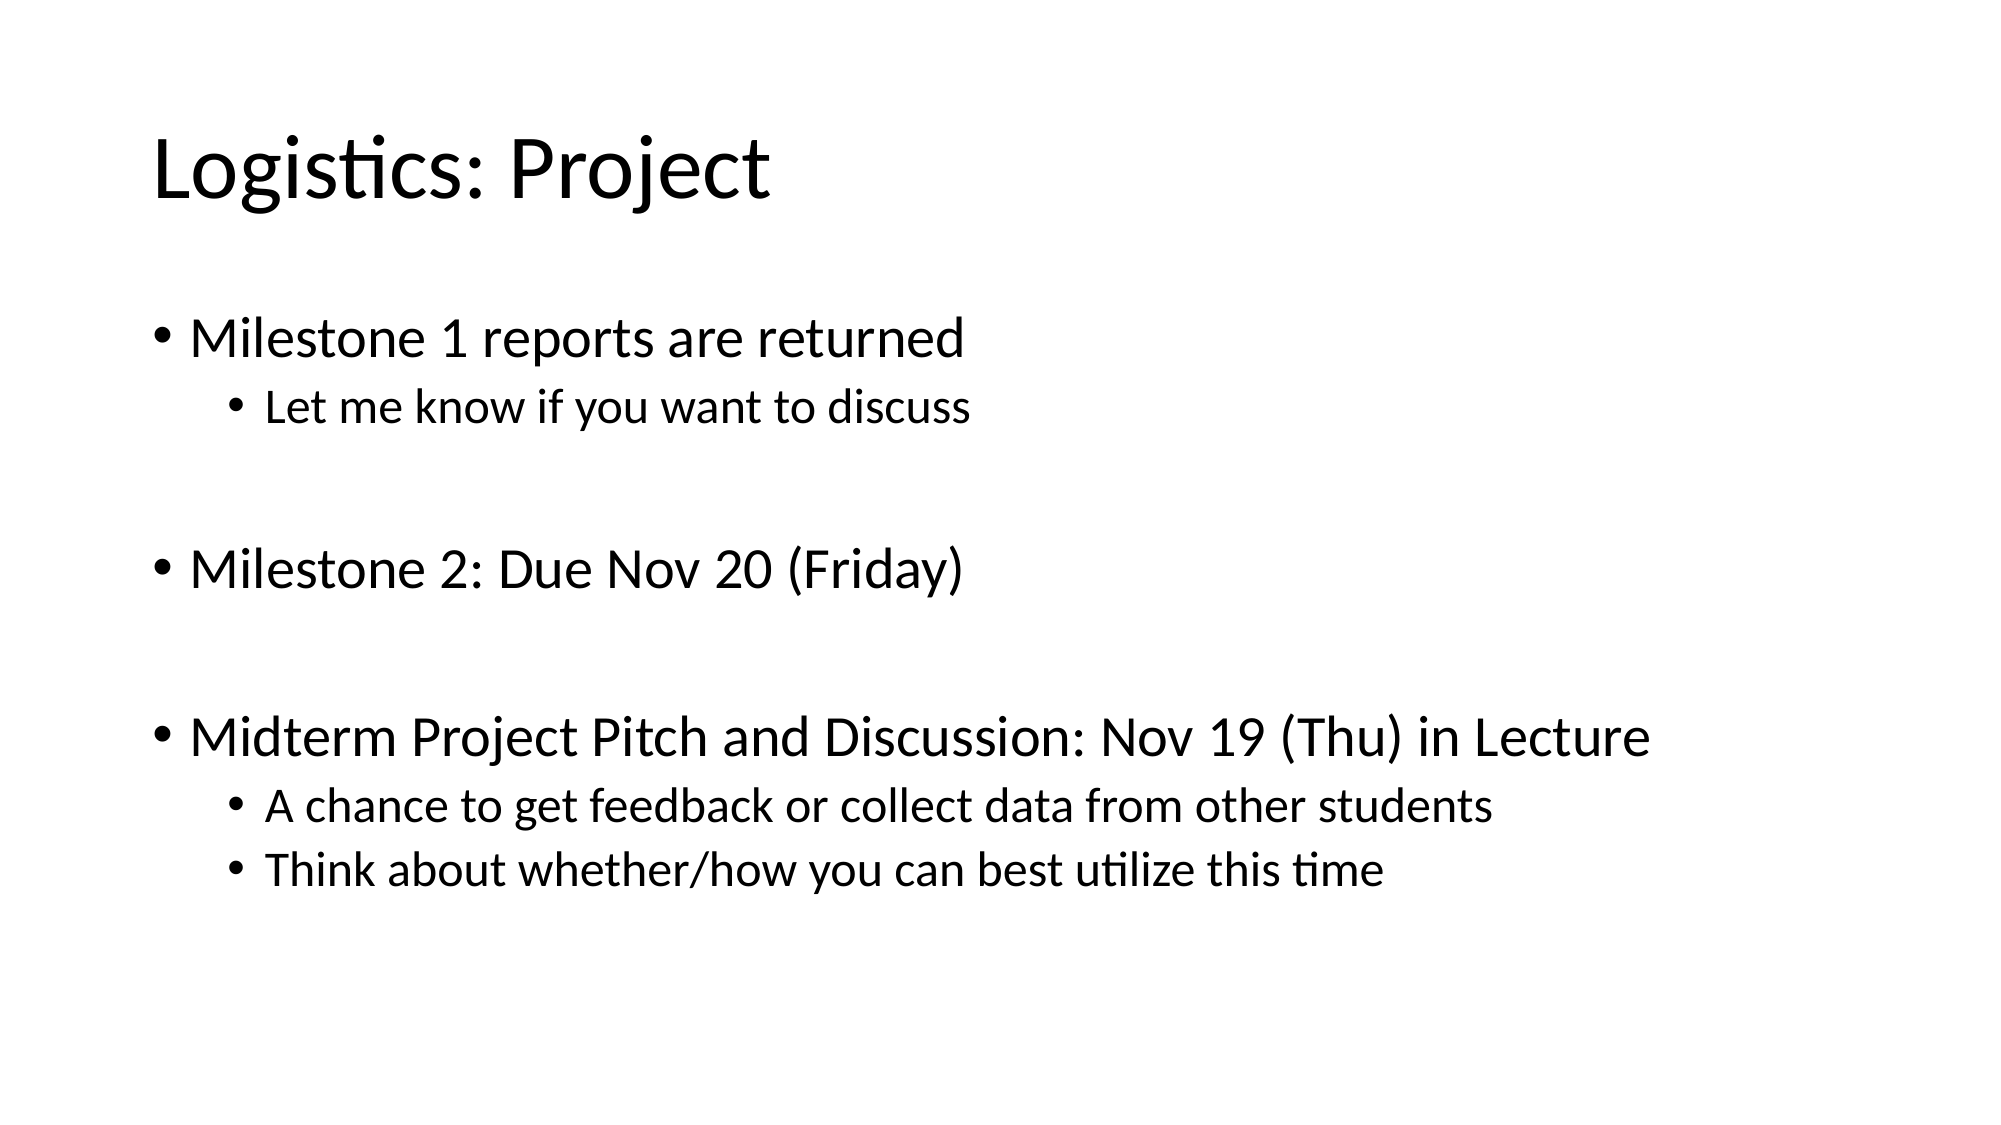

# Logistics: Project
Milestone 1 reports are returned
Let me know if you want to discuss

Milestone 2: Due Nov 20 (Friday)

Midterm Project Pitch and Discussion: Nov 19 (Thu) in Lecture
A chance to get feedback or collect data from other students
Think about whether/how you can best utilize this time